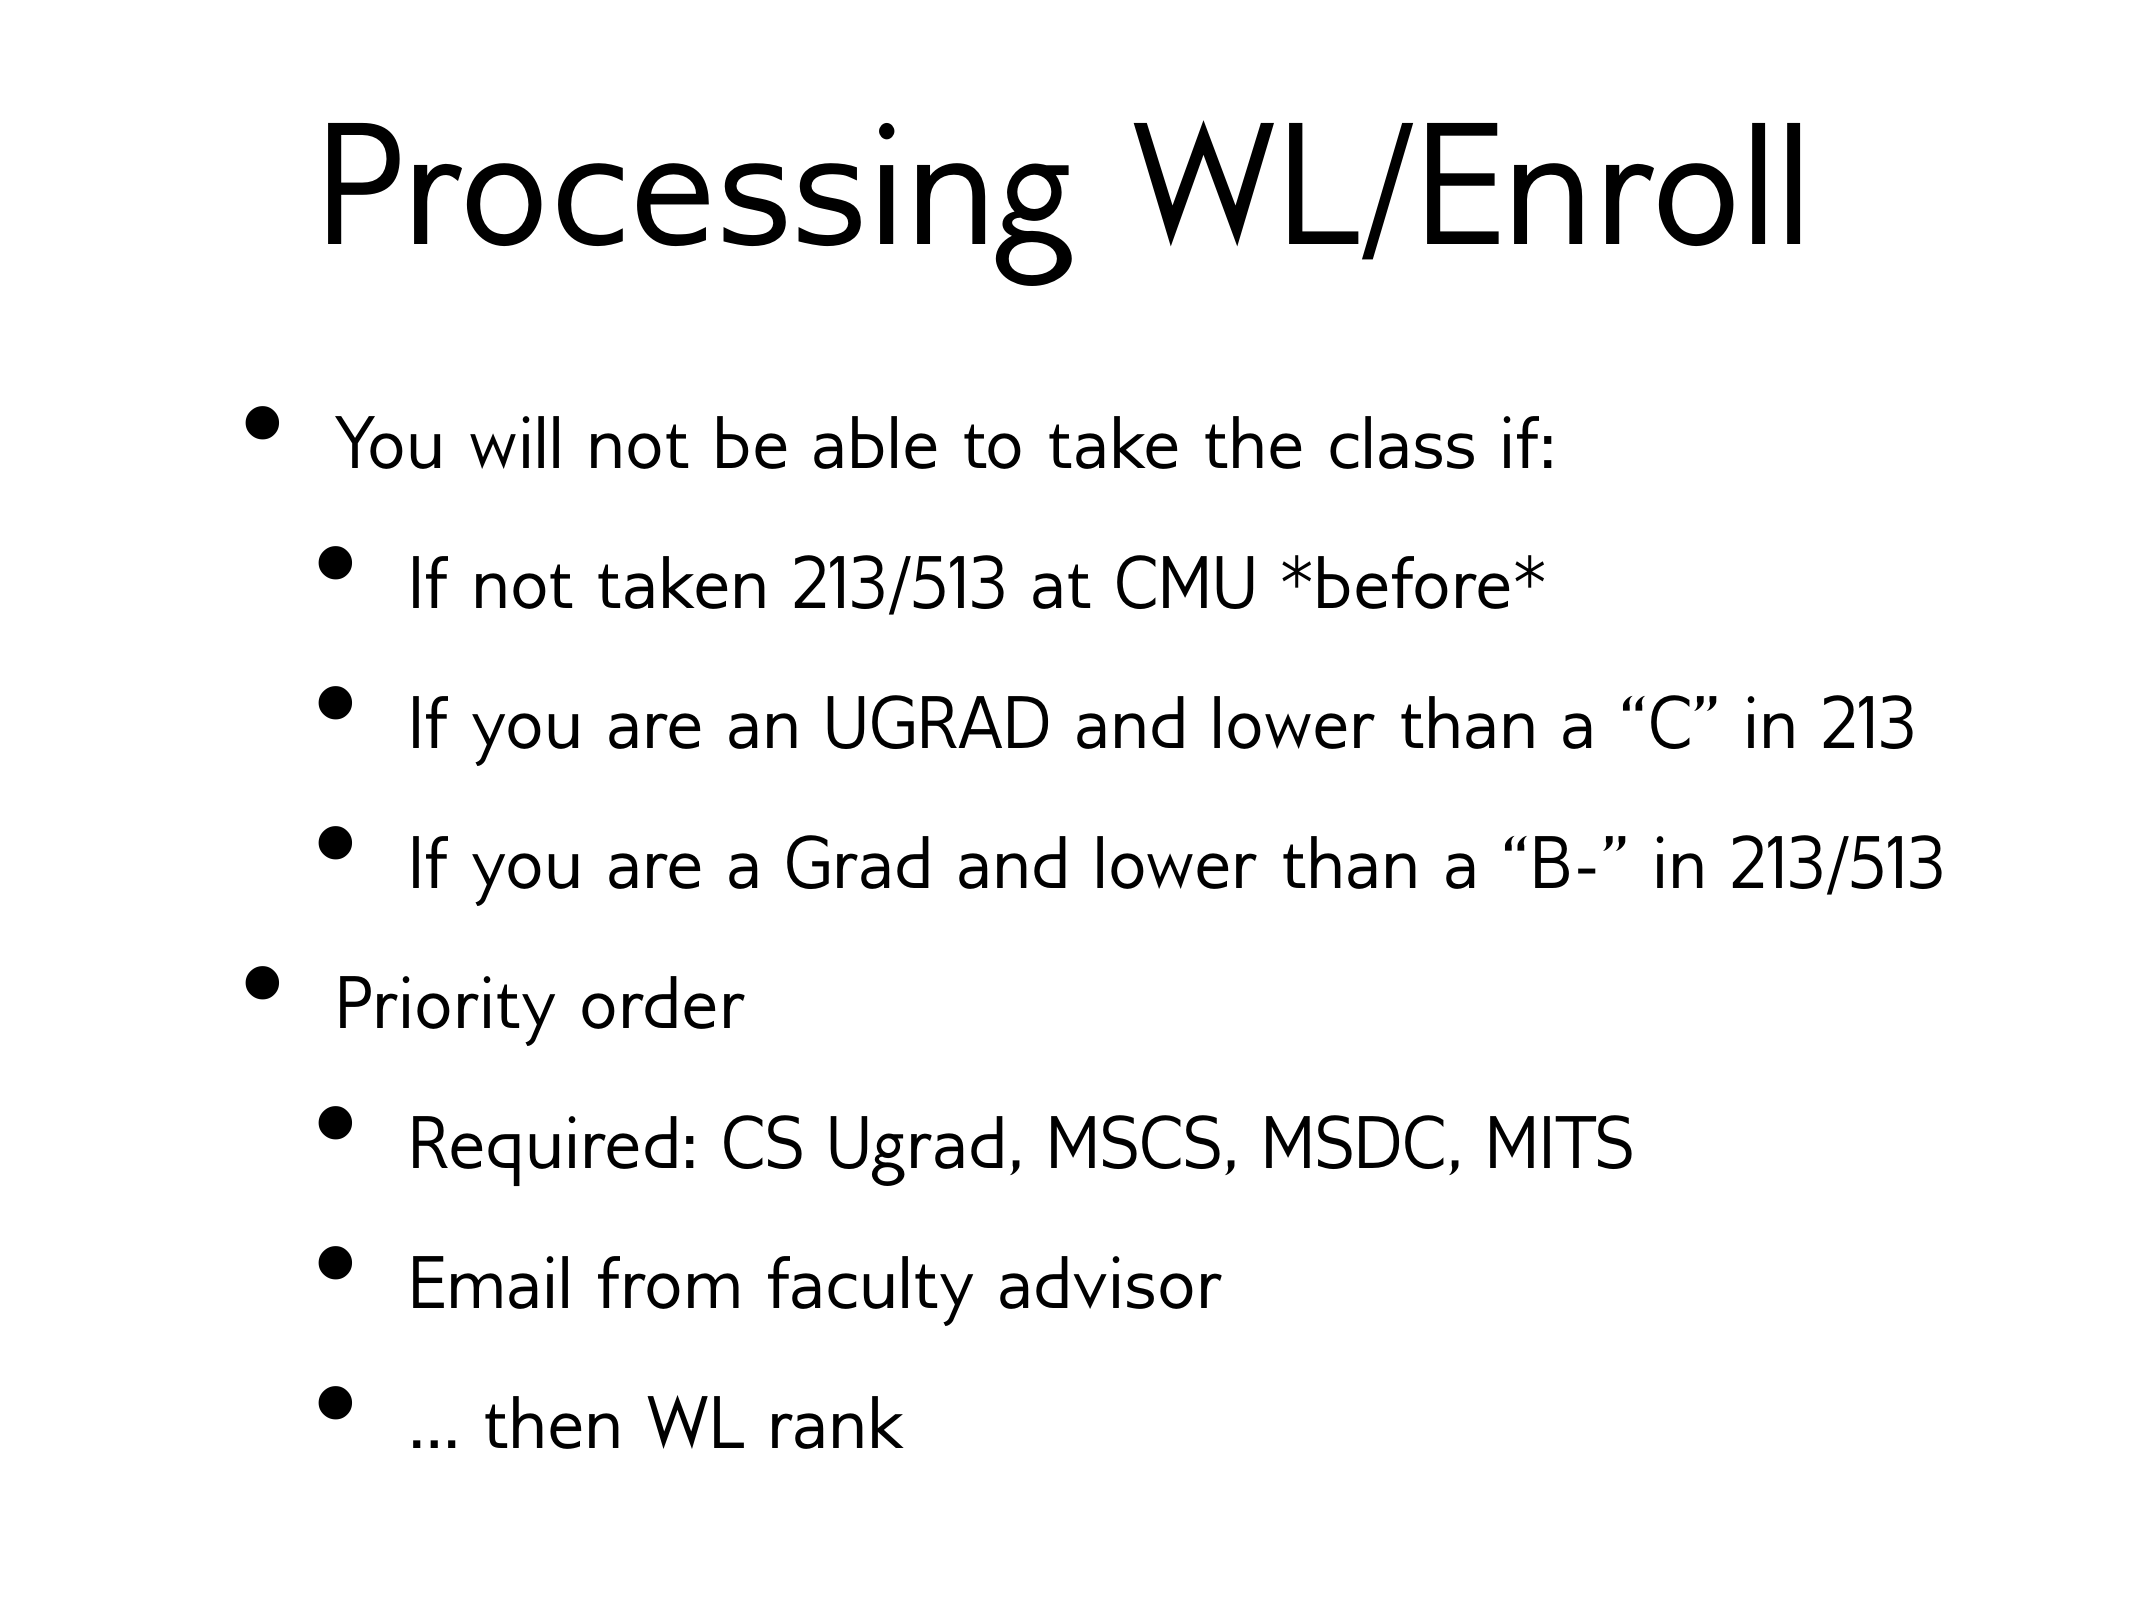

# Processing WL/Enroll

You will not be able to take the class if:
If not taken 213/513 at CMU *before*
If you are an UGRAD and lower than a “C” in 213
If you are a Grad and lower than a “B-” in 213/513
Priority order
Required: CS Ugrad, MSCS, MSDC, MITS
Email from faculty advisor
… then WL rank